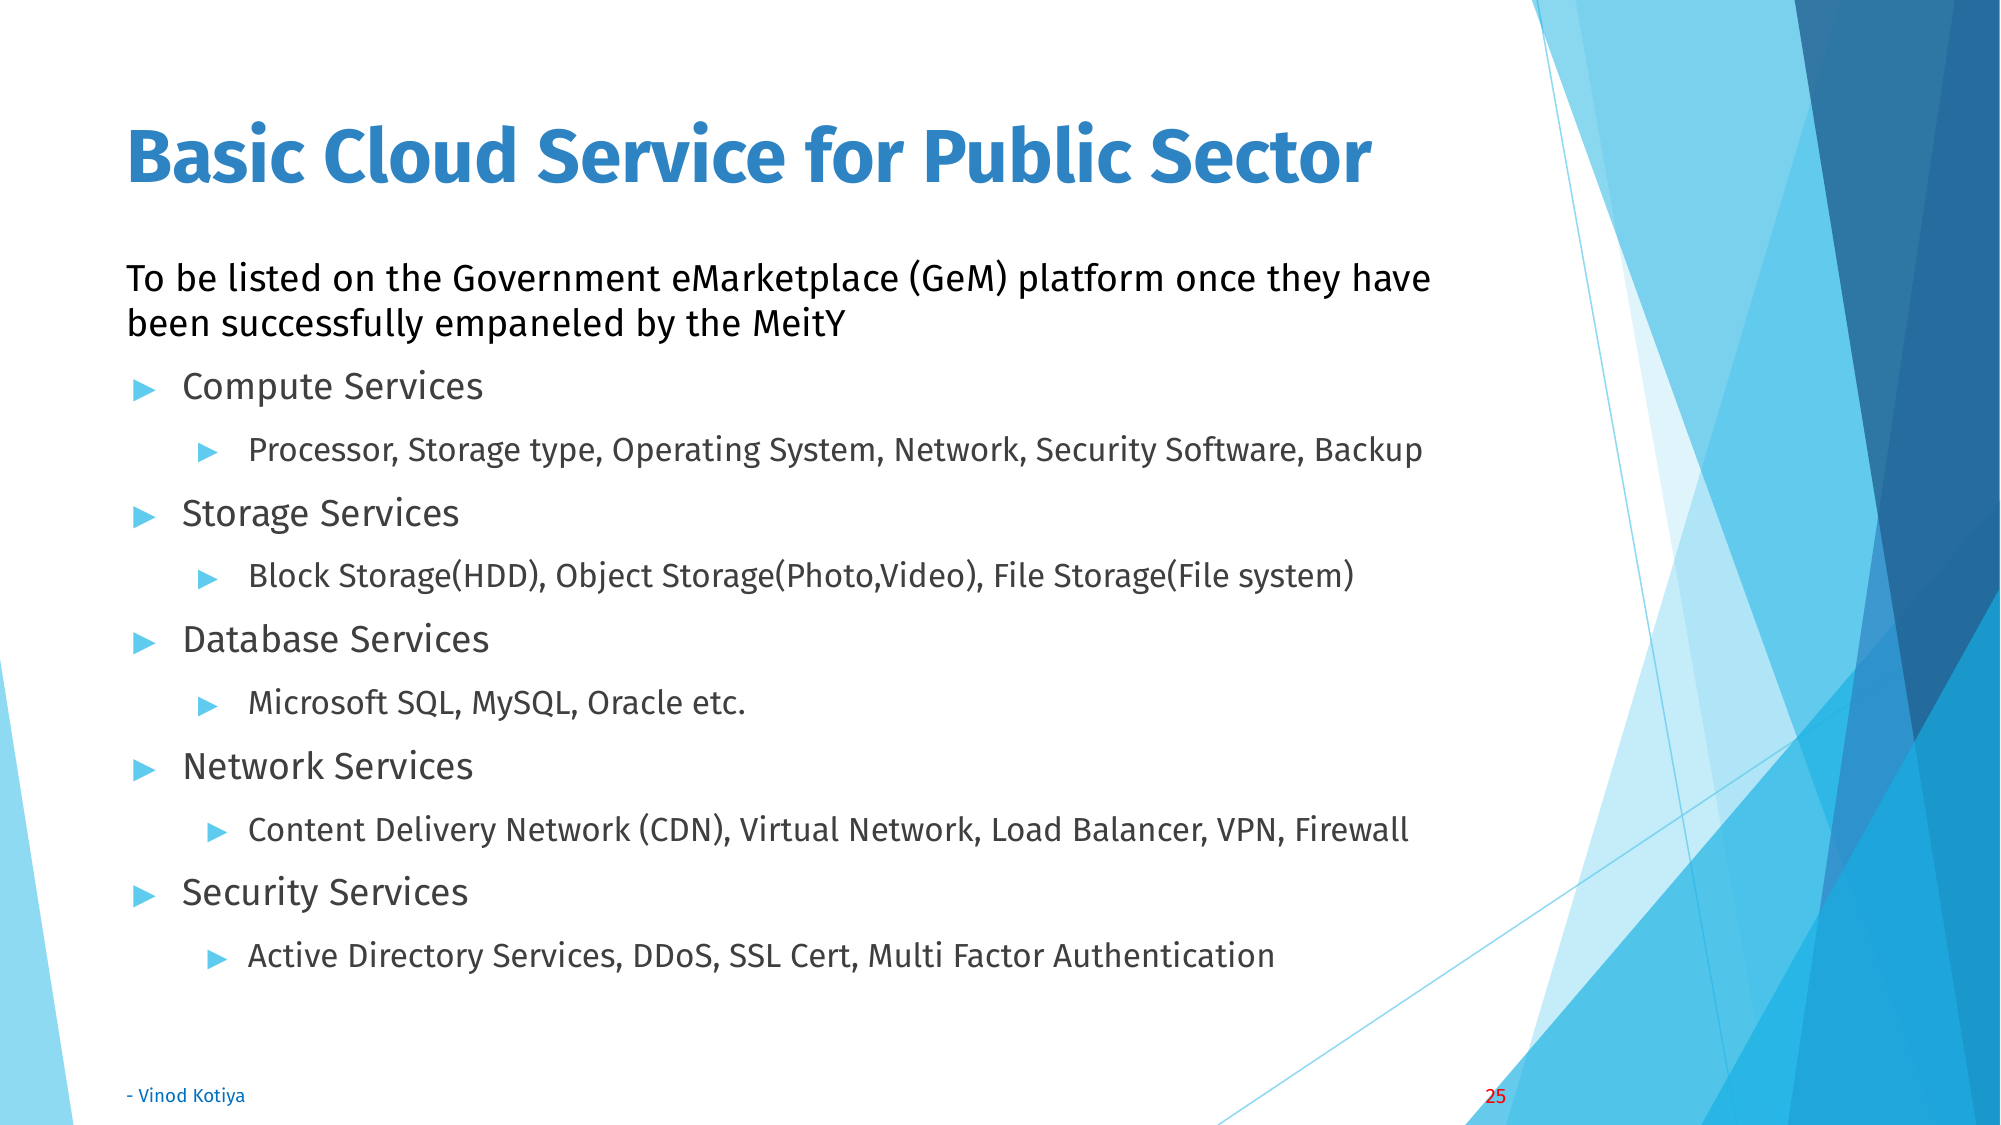

# Basic Cloud Service for Public Sector
To be listed on the Government eMarketplace (GeM) platform once they have been successfully empaneled by the MeitY
Compute Services
Processor, Storage type, Operating System, Network, Security Software, Backup
Storage Services
Block Storage(HDD), Object Storage(Photo,Video), File Storage(File system)
Database Services
Microsoft SQL, MySQL, Oracle etc.
Network Services
Content Delivery Network (CDN), Virtual Network, Load Balancer, VPN, Firewall
Security Services
Active Directory Services, DDoS, SSL Cert, Multi Factor Authentication
25
- Vinod Kotiya